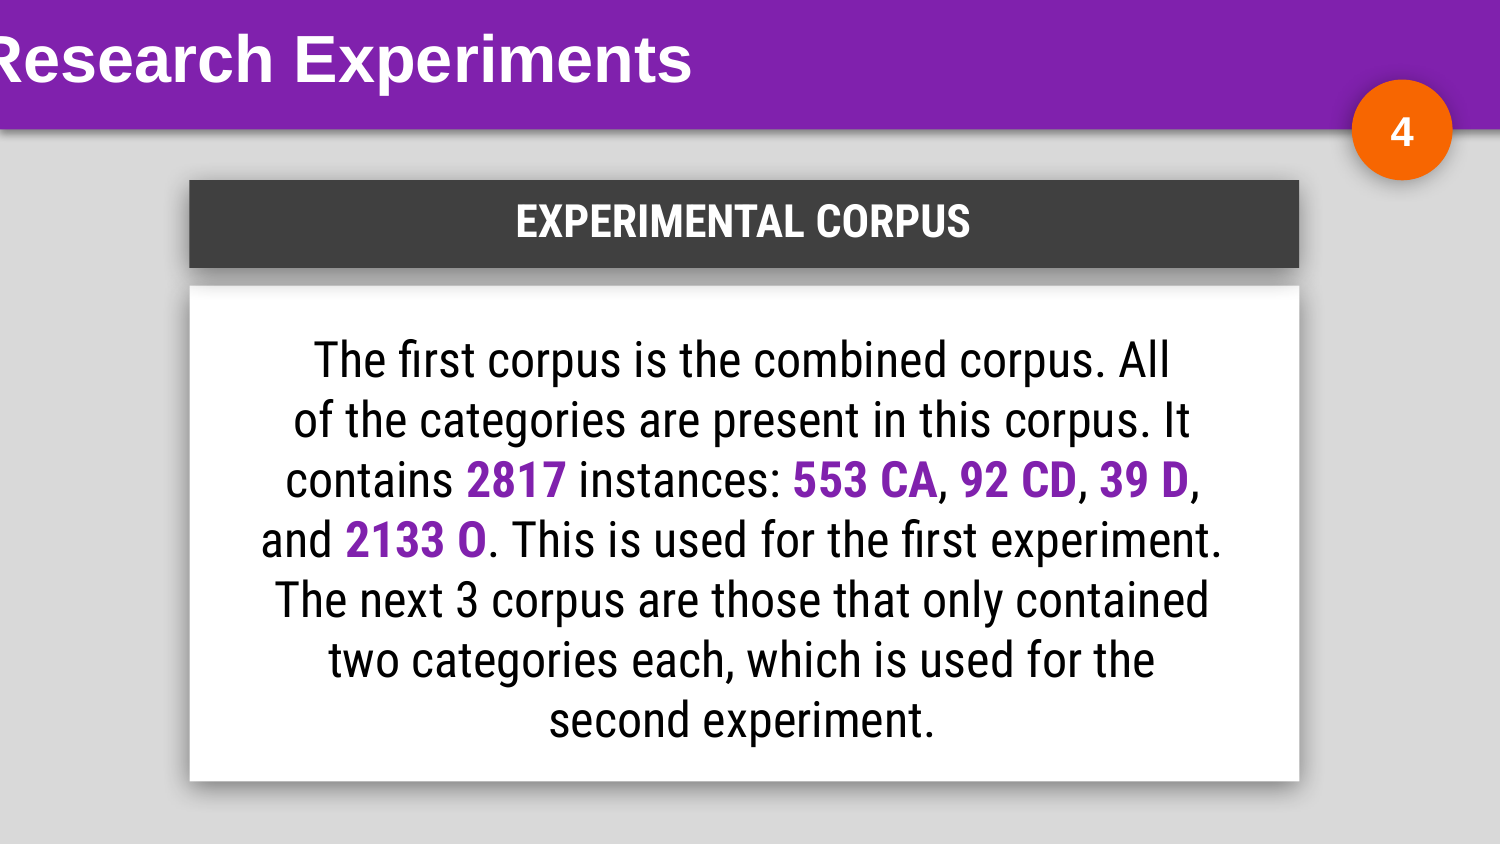

Research Experiments
4

EXPERIMENTAL CORPUS

The first corpus is the combined corpus. All
of the categories are present in this corpus. It contains 2817 instances: 553 CA, 92 CD, 39 D, and 2133 O. This is used for the first experiment. The next 3 corpus are those that only contained two categories each, which is used for the second experiment.